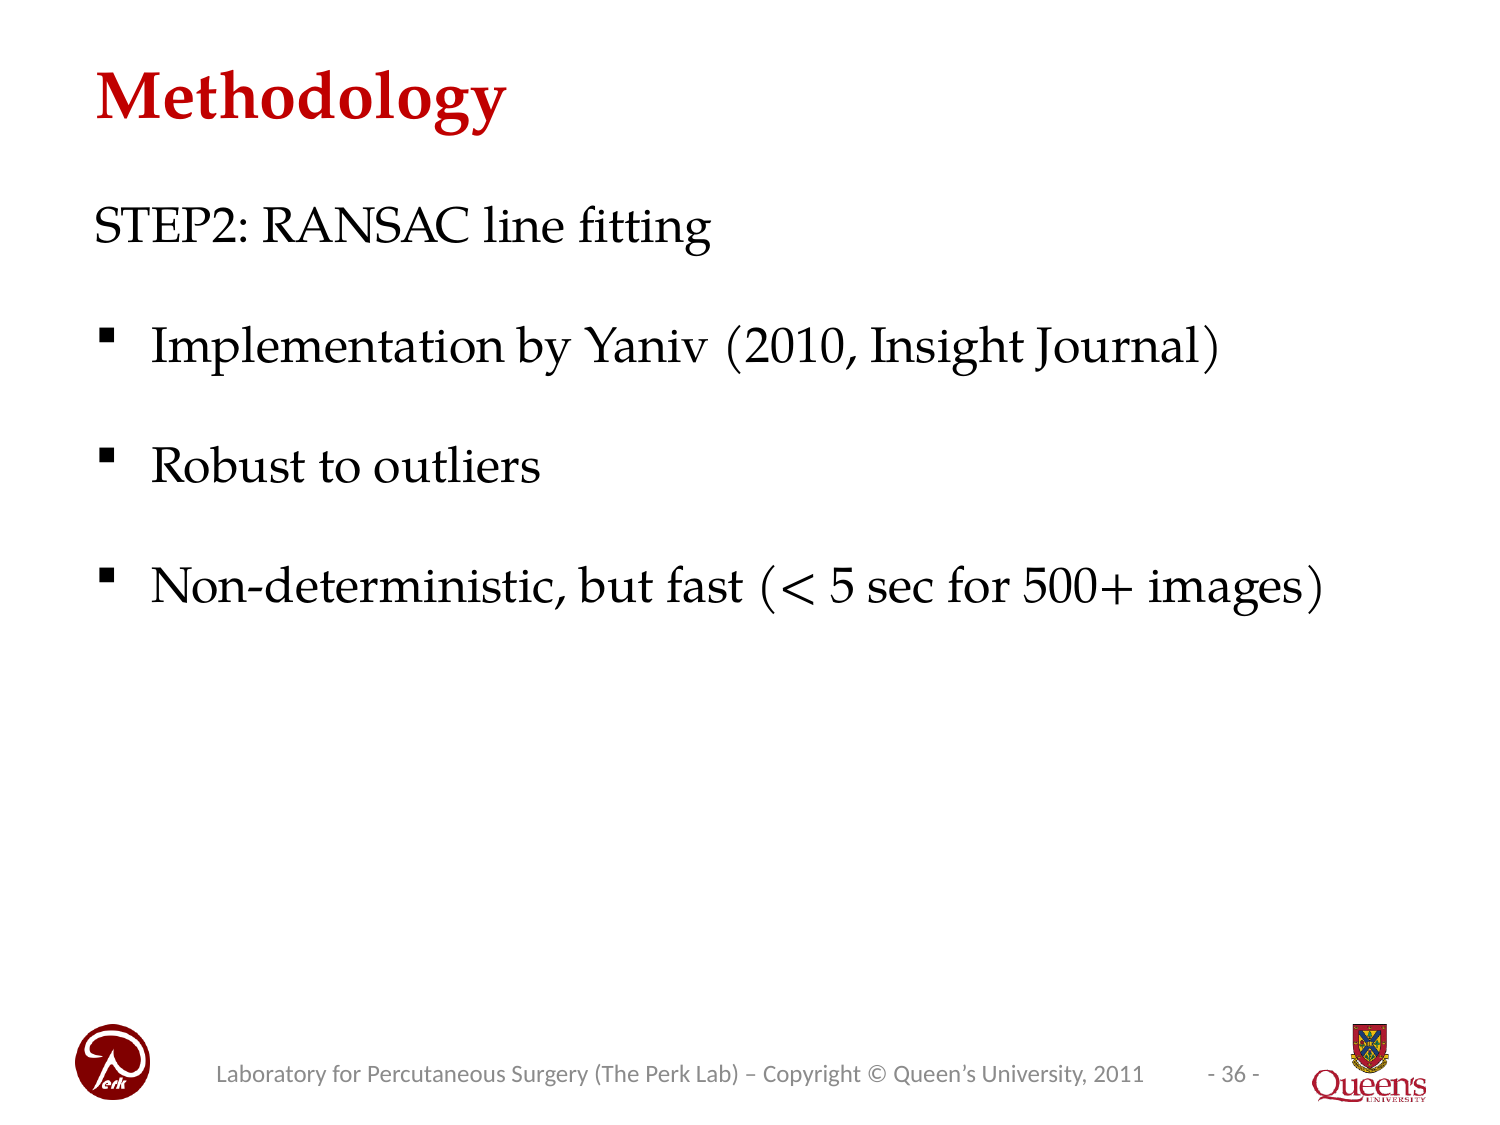

Methodology

STEP2: RANSAC line fitting

Implementation by Yaniv (2010, Insight Journal)

Robust to outliers

Non-deterministic, but fast (< 5 sec for 500+ images)
Laboratory for Percutaneous Surgery (The Perk Lab) – Copyright © Queen’s University, 2011
- 36 -